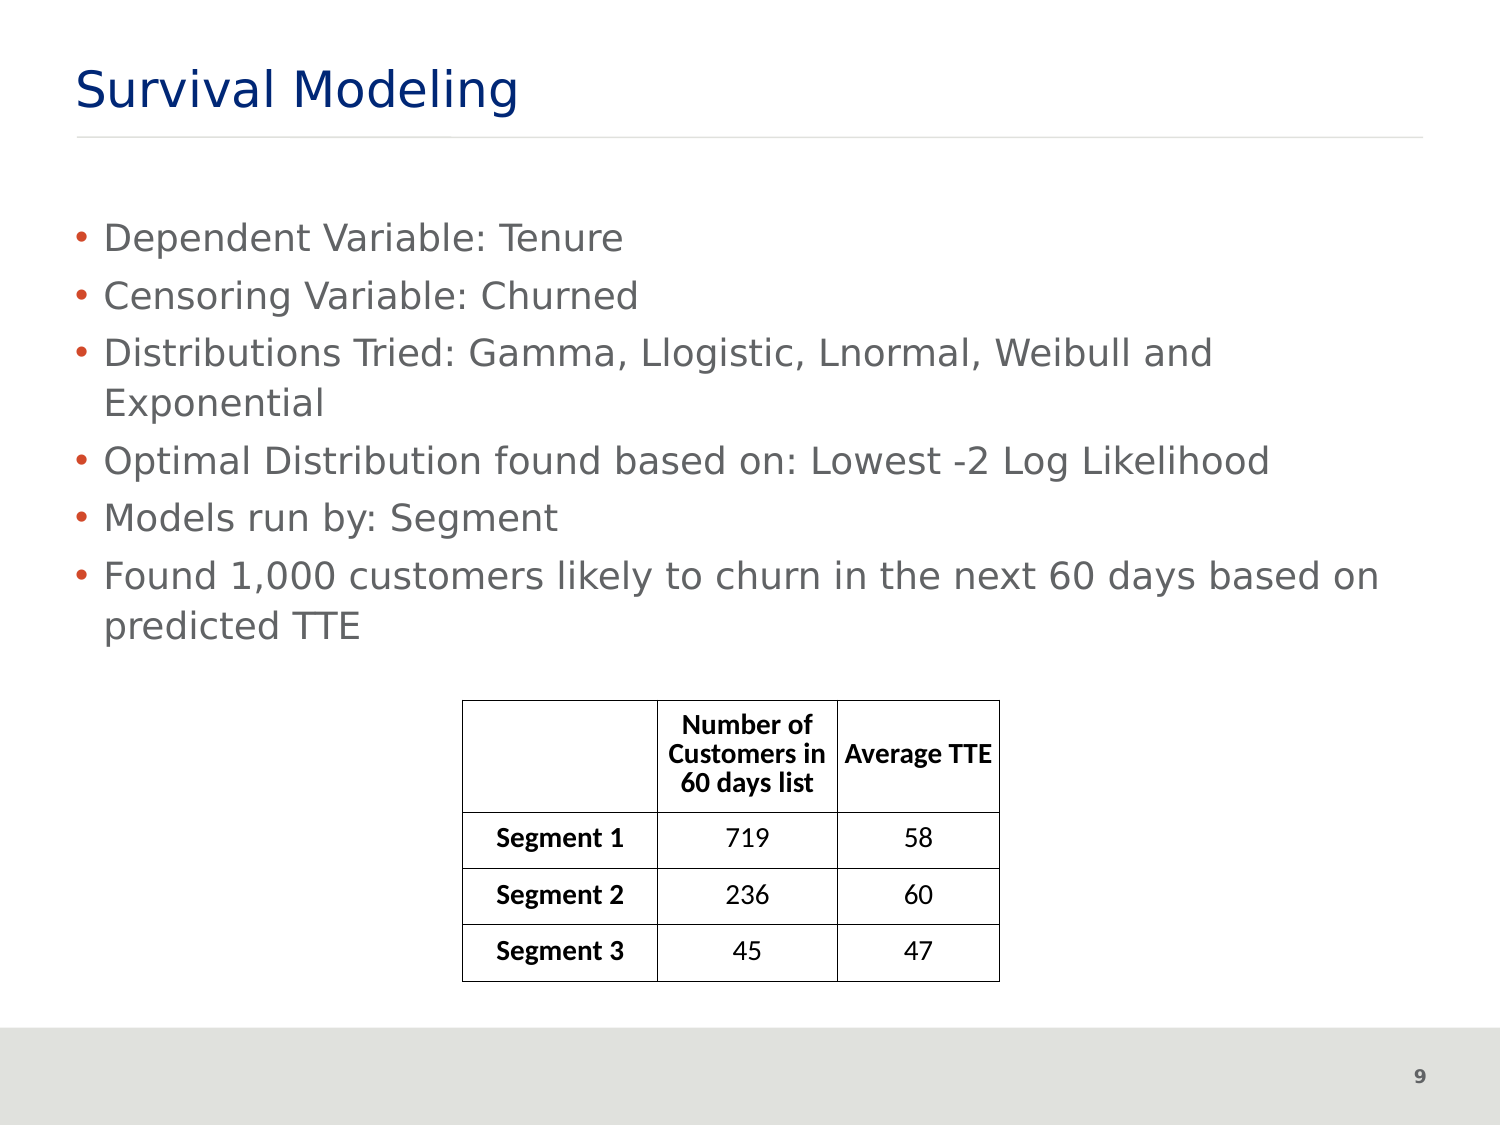

# Survival Modeling
Dependent Variable: Tenure
Censoring Variable: Churned
Distributions Tried: Gamma, Llogistic, Lnormal, Weibull and Exponential
Optimal Distribution found based on: Lowest -2 Log Likelihood
Models run by: Segment
Found 1,000 customers likely to churn in the next 60 days based on predicted TTE

|  | Number of Customers in 60 days list | Average TTE |
| --- | --- | --- |
| Segment 1 | 719 | 58 |
| Segment 2 | 236 | 60 |
| Segment 3 | 45 | 47 |